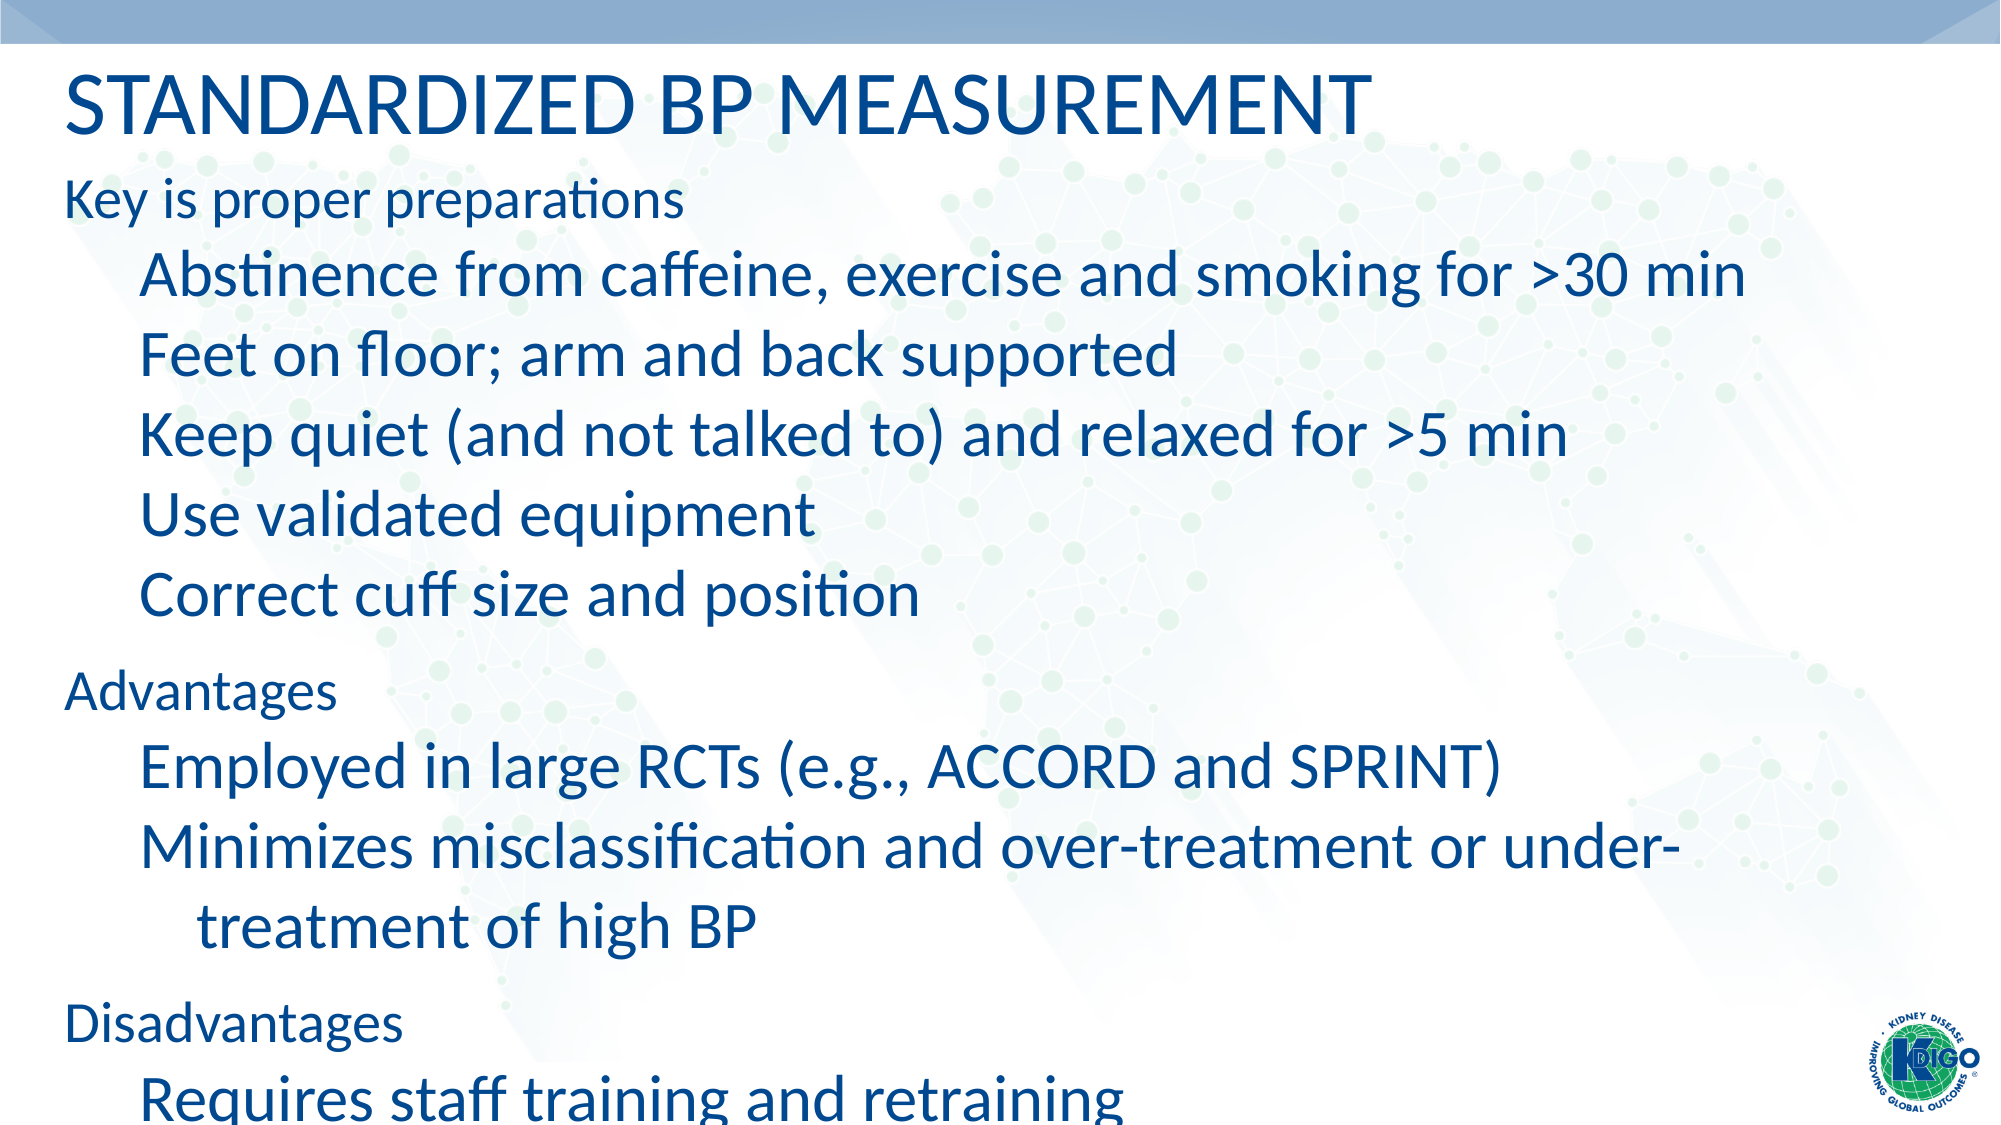

# Standardized BP Measurement
Key is proper preparations
Abstinence from caffeine, exercise and smoking for >30 min
Feet on floor; arm and back supported
Keep quiet (and not talked to) and relaxed for >5 min
Use validated equipment
Correct cuff size and position

Advantages
Employed in large RCTs (e.g., ACCORD and SPRINT)
Minimizes misclassification and over-treatment or under-treatment of high BP

Disadvantages
Requires staff training and retraining
Requires more time of patients, providers and staff